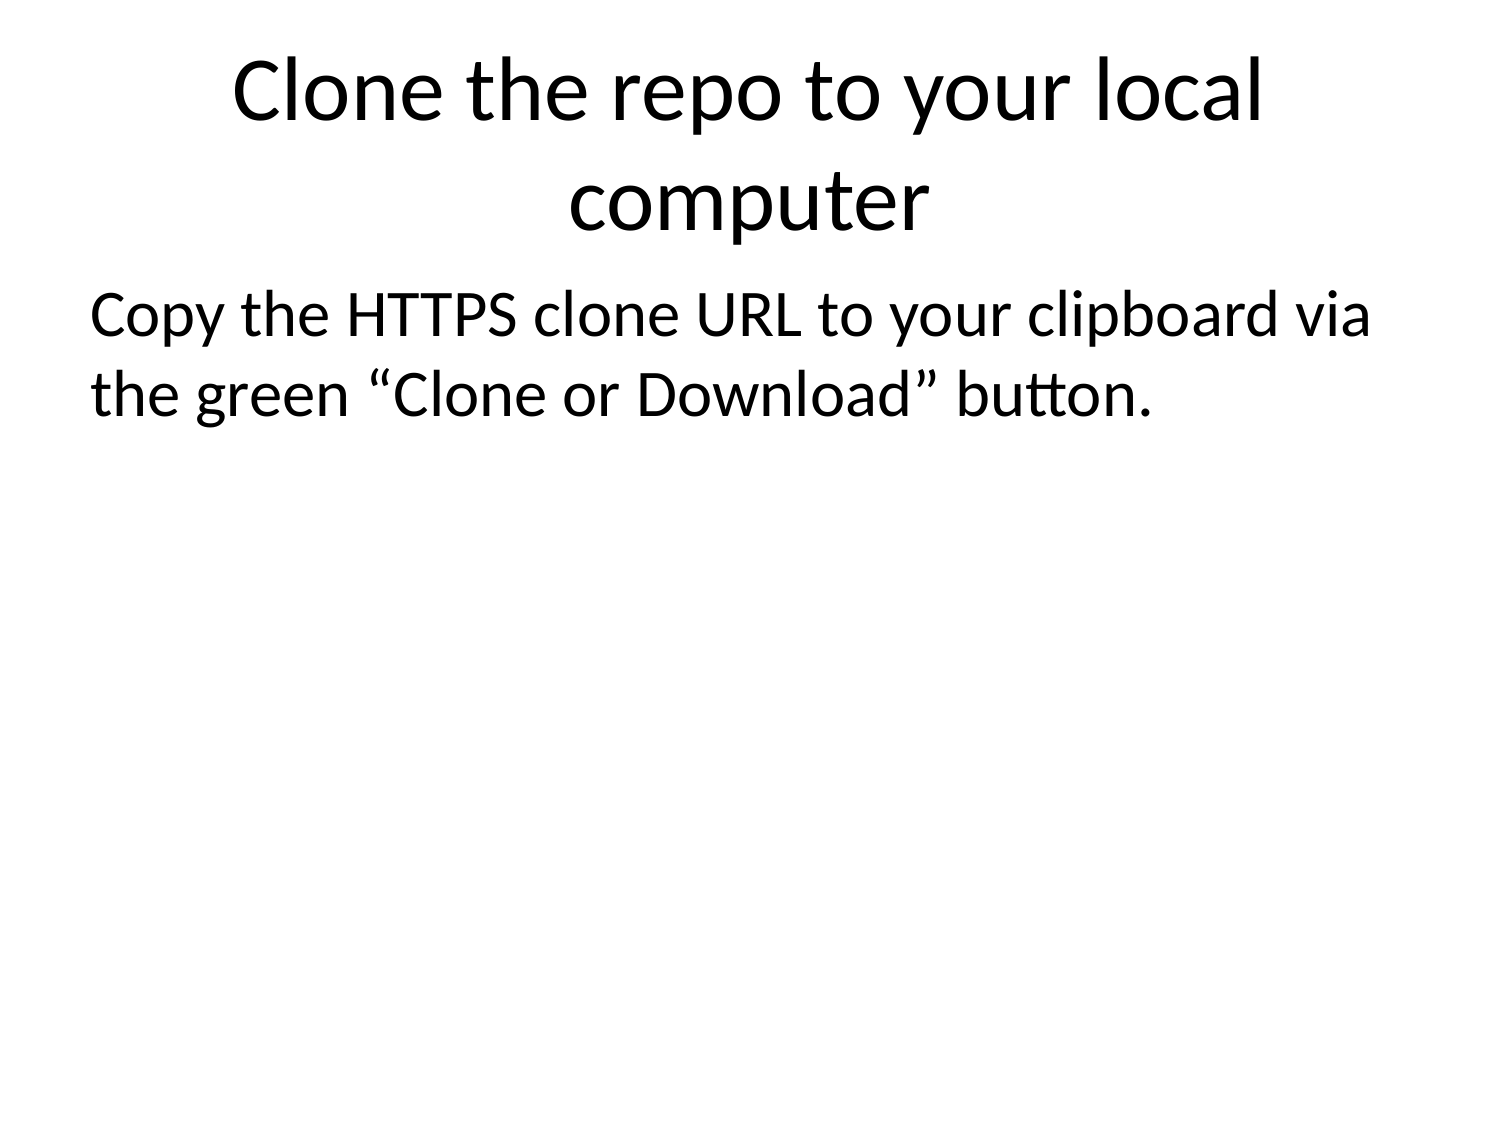

# Clone the repo to your local computer
Copy the HTTPS clone URL to your clipboard via the green “Clone or Download” button.